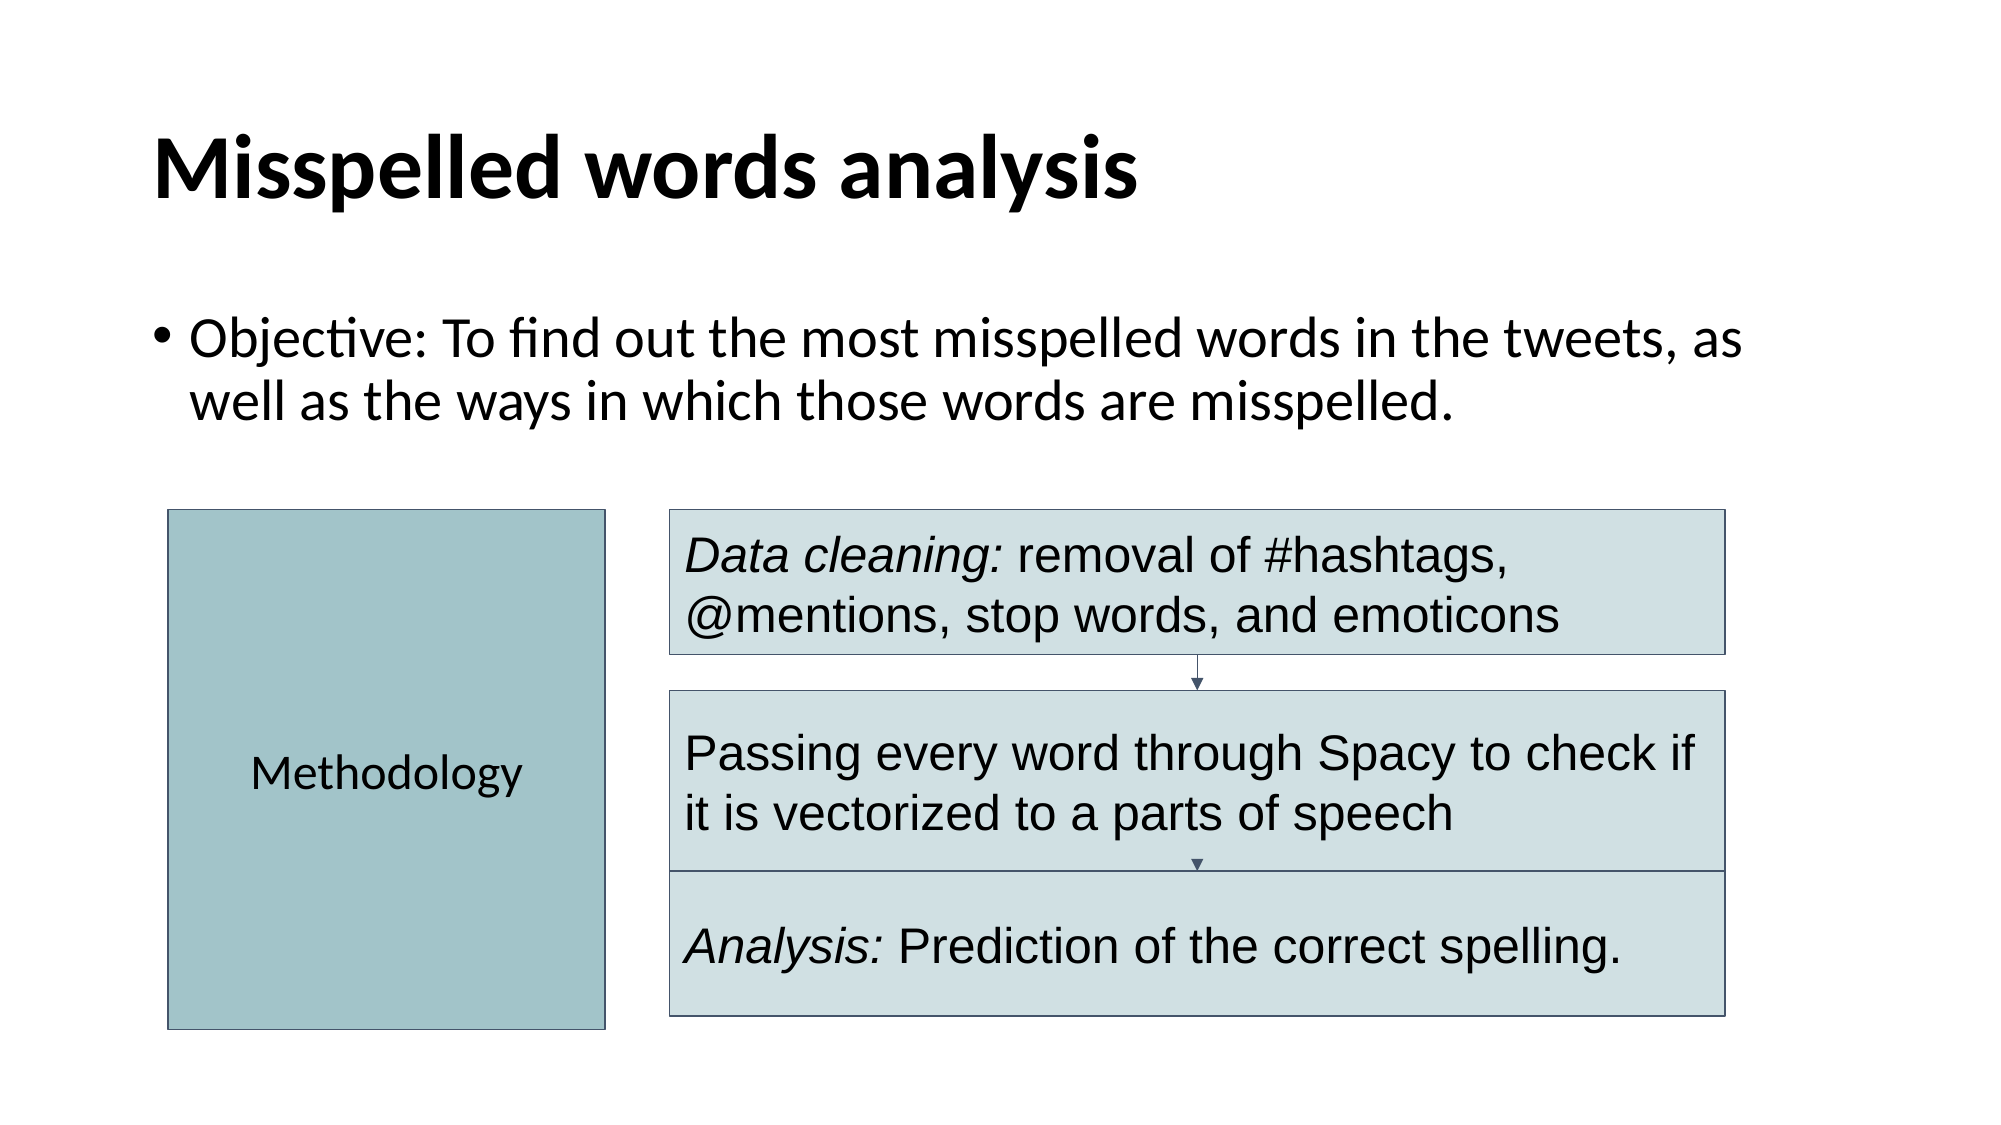

# Misspelled words analysis
Objective: To find out the most misspelled words in the tweets, as well as the ways in which those words are misspelled.
Methodology
Data cleaning: removal of #hashtags, @mentions, stop words, and emoticons
Passing every word through Spacy to check if it is vectorized to a parts of speech
Analysis: Prediction of the correct spelling.